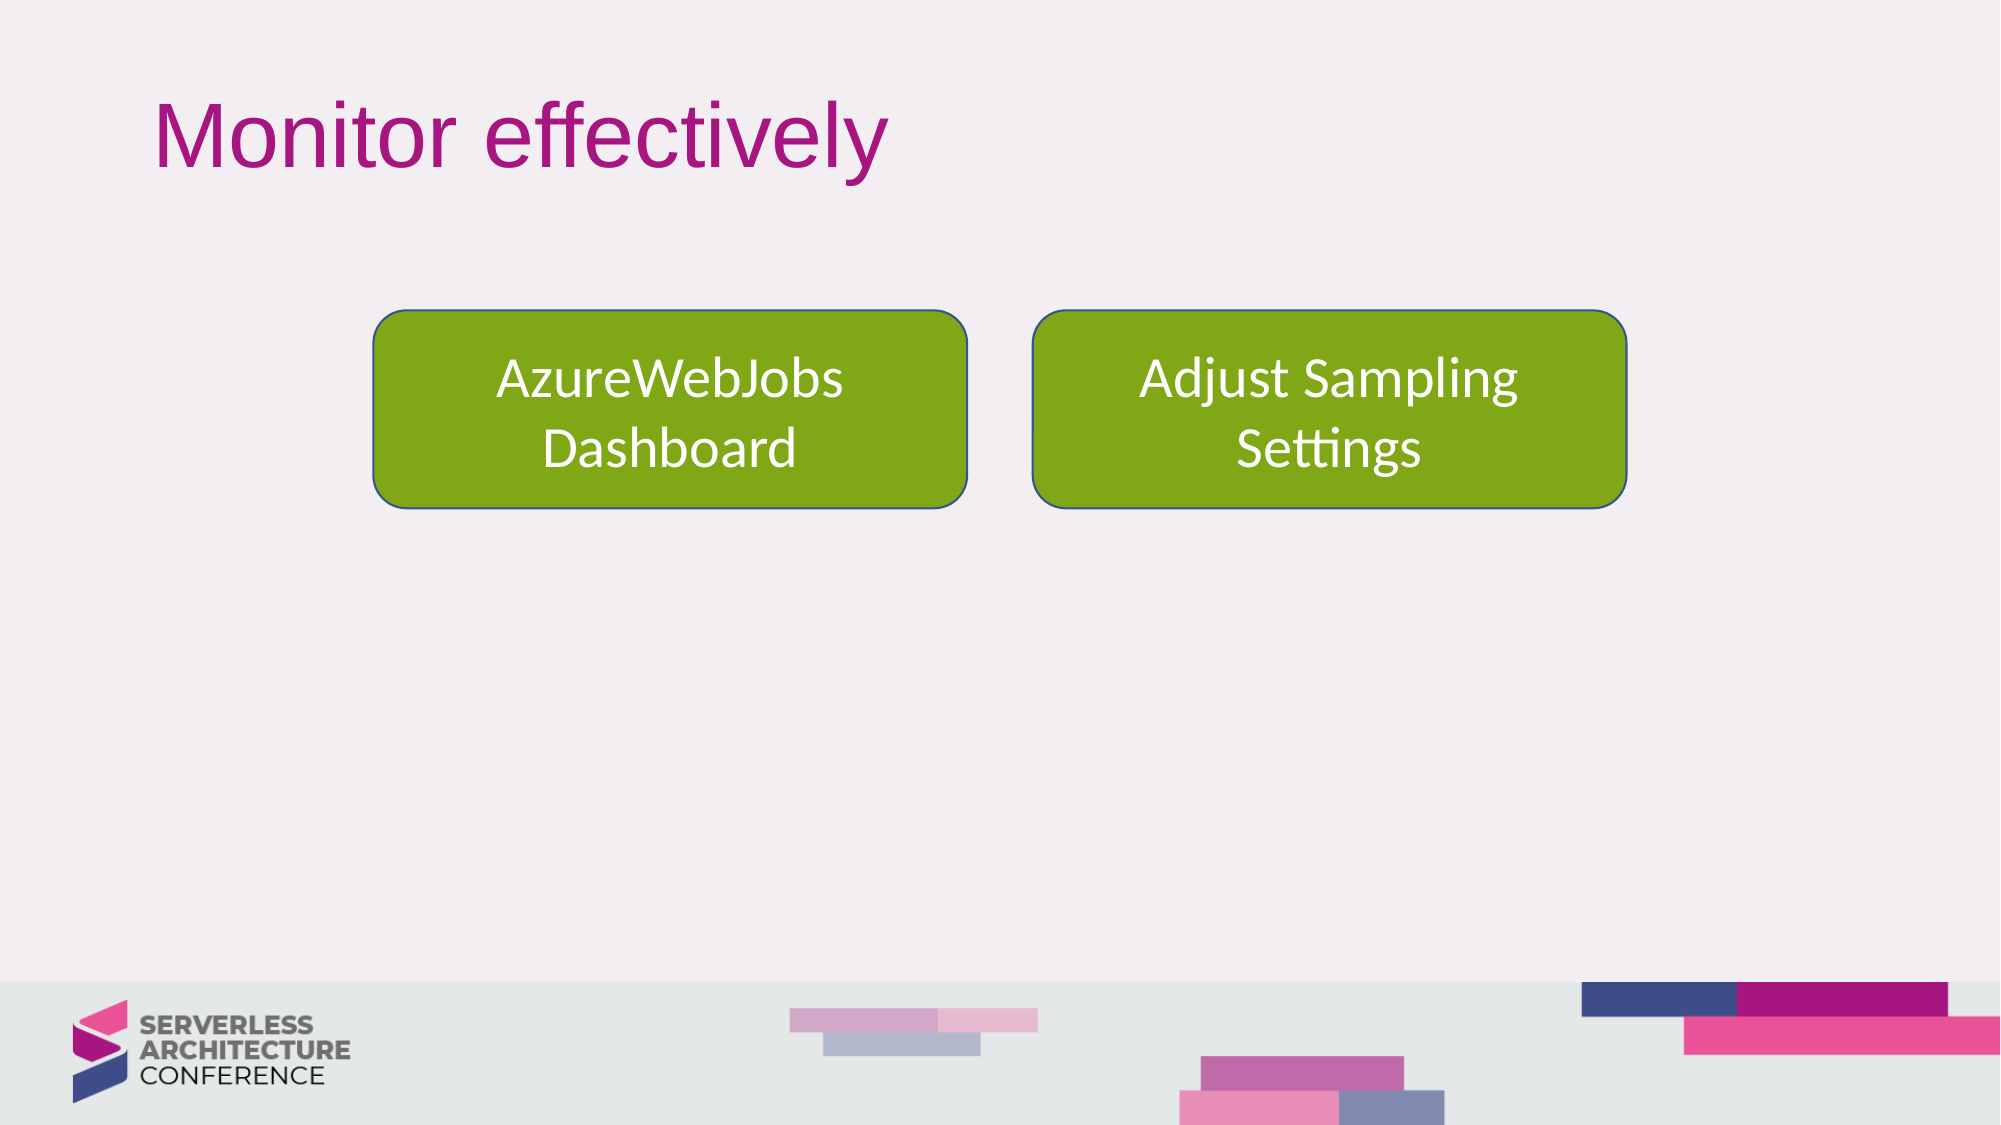

# Monitor effectively
AzureWebJobs
Dashboard
Adjust Sampling Settings